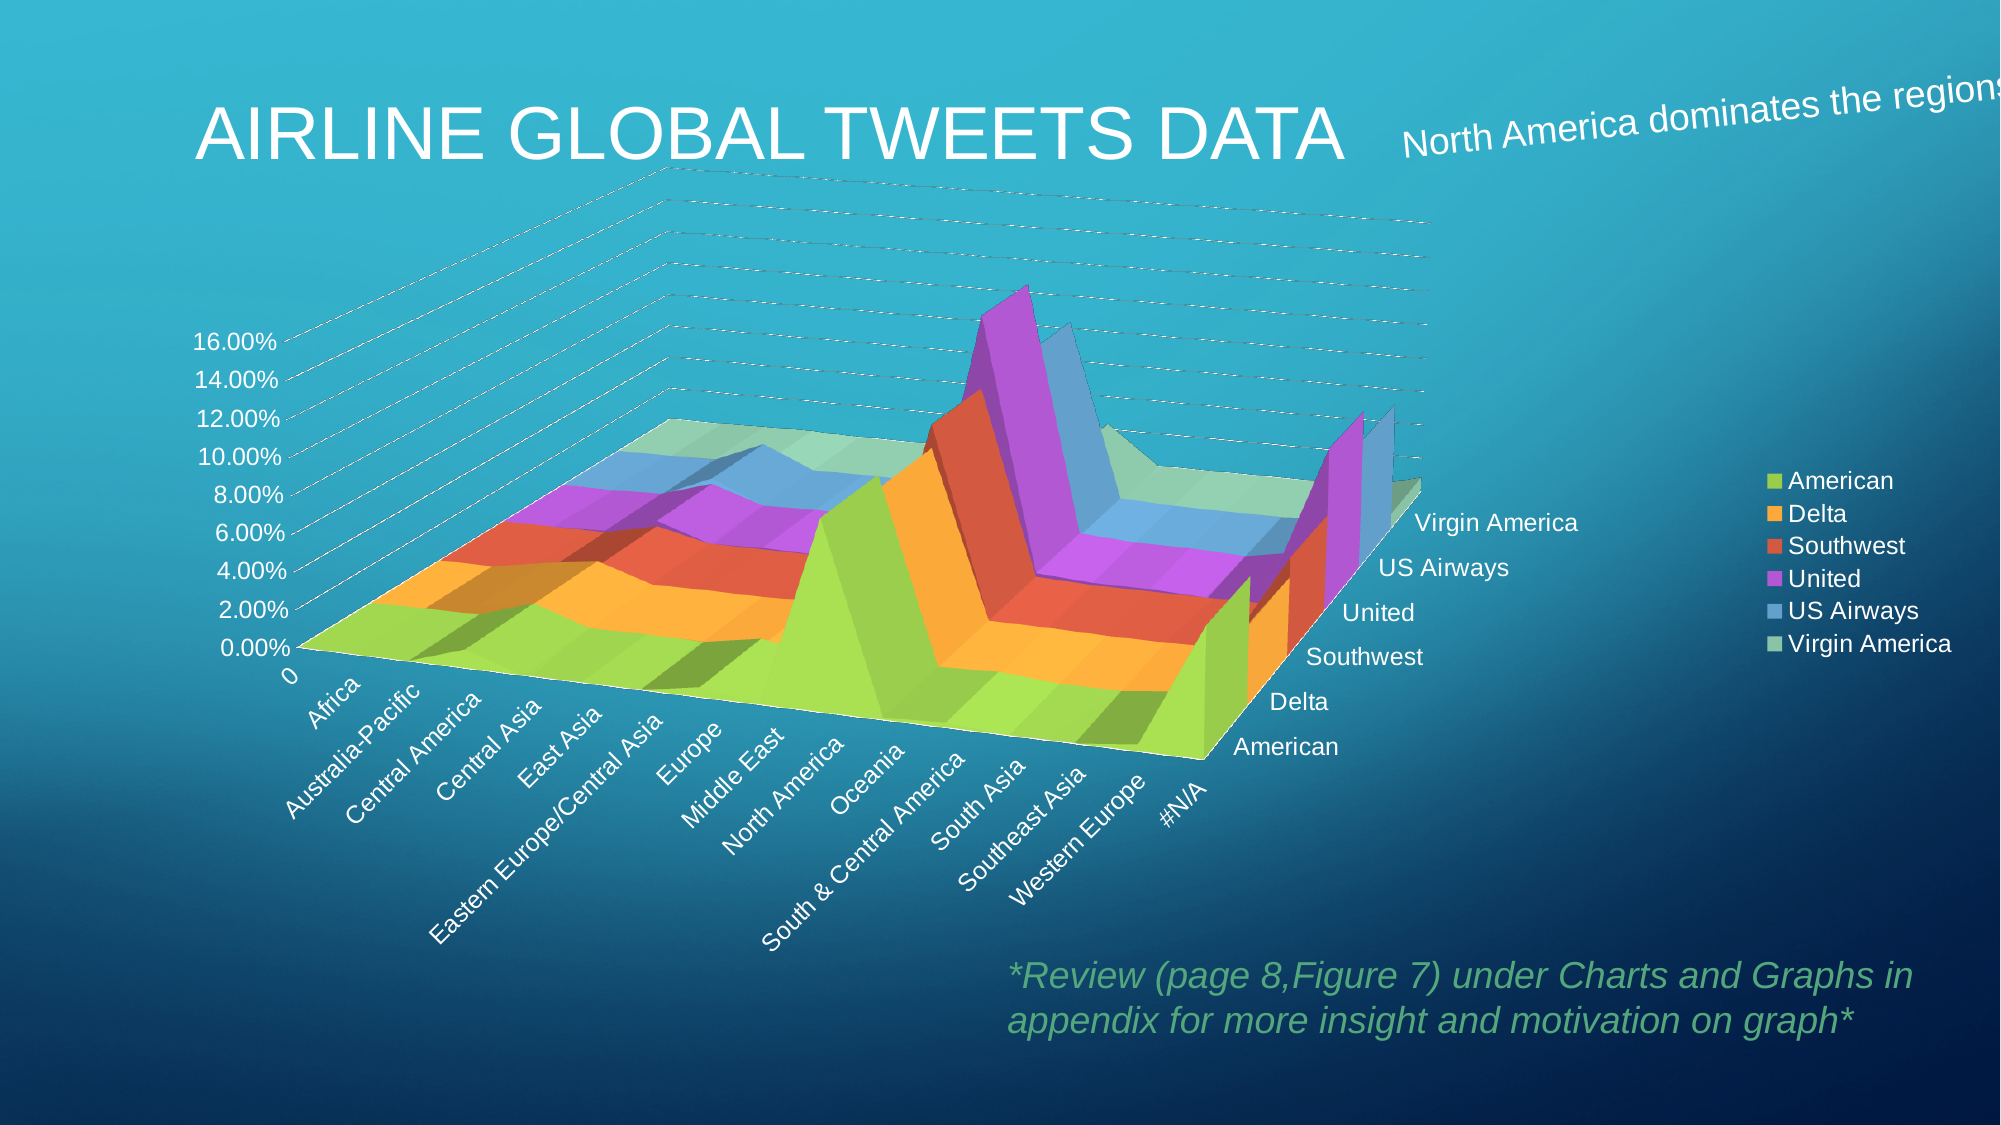

# Airline global tweets data
North America dominates the regions!

[unsupported chart]

*Review (page 8,Figure 7) under Charts and Graphs in appendix for more insight and motivation on graph*